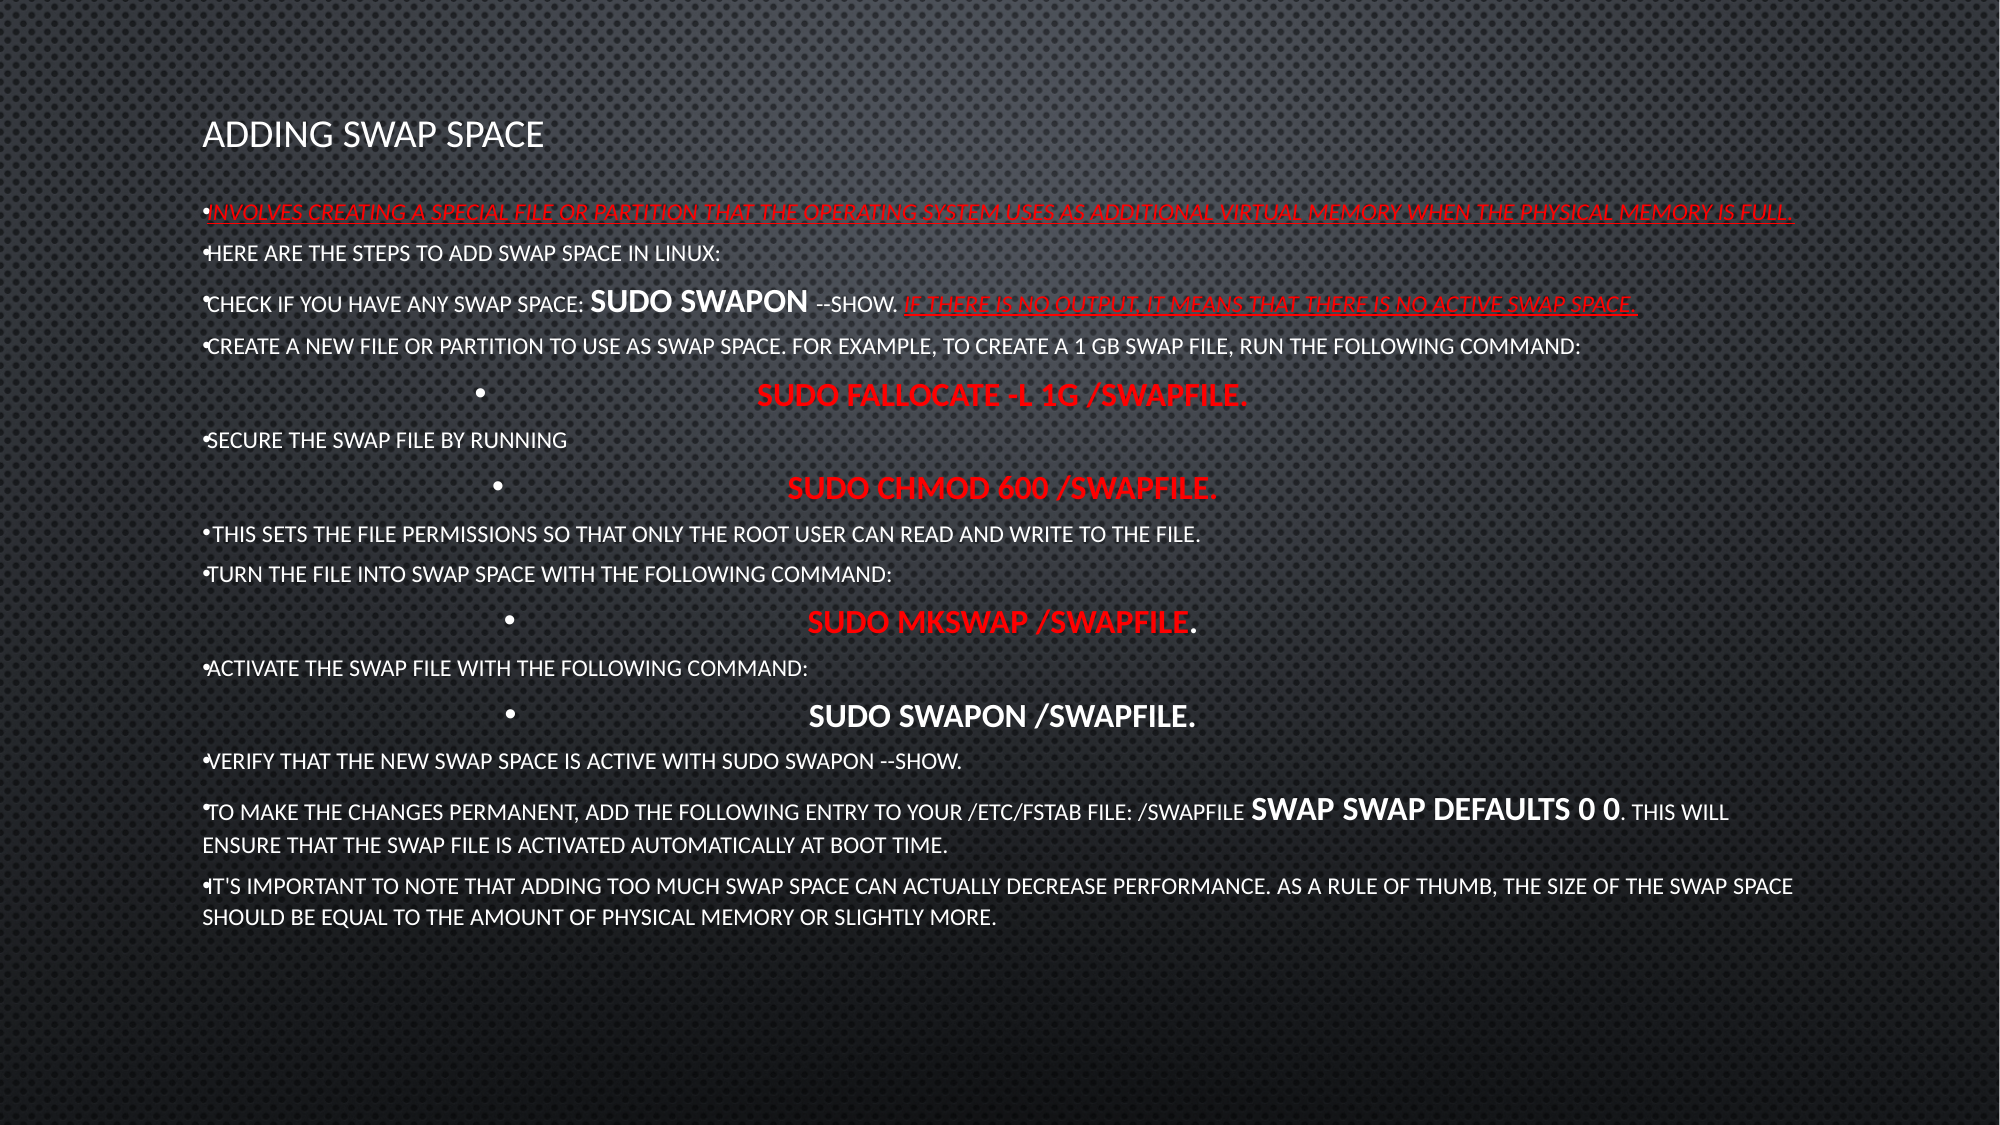

# Adding swap space
involves creating a special file or partition that the operating system uses as additional virtual memory when the physical memory is full.
Here are the steps to add swap space in Linux:
Check if you have any swap space: sudo swapon --show. If there is no output, it means that there is no active swap space.
Create a new file or partition to use as swap space. For example, to create a 1 GB swap file, run the following command:
sudo fallocate -l 1G /swapfile.
Secure the swap file by running
sudo chmod 600 /swapfile.
 This sets the file permissions so that only the root user can read and write to the file.
Turn the file into swap space with the following command:
sudo mkswap /swapfile.
Activate the swap file with the following command:
sudo swapon /swapfile.
Verify that the new swap space is active with sudo swapon --show.
To make the changes permanent, add the following entry to your /etc/fstab file: /swapfile swap swap defaults 0 0. This will ensure that the swap file is activated automatically at boot time.
It's important to note that adding too much swap space can actually decrease performance. As a rule of thumb, the size of the swap space should be equal to the amount of physical memory or slightly more.